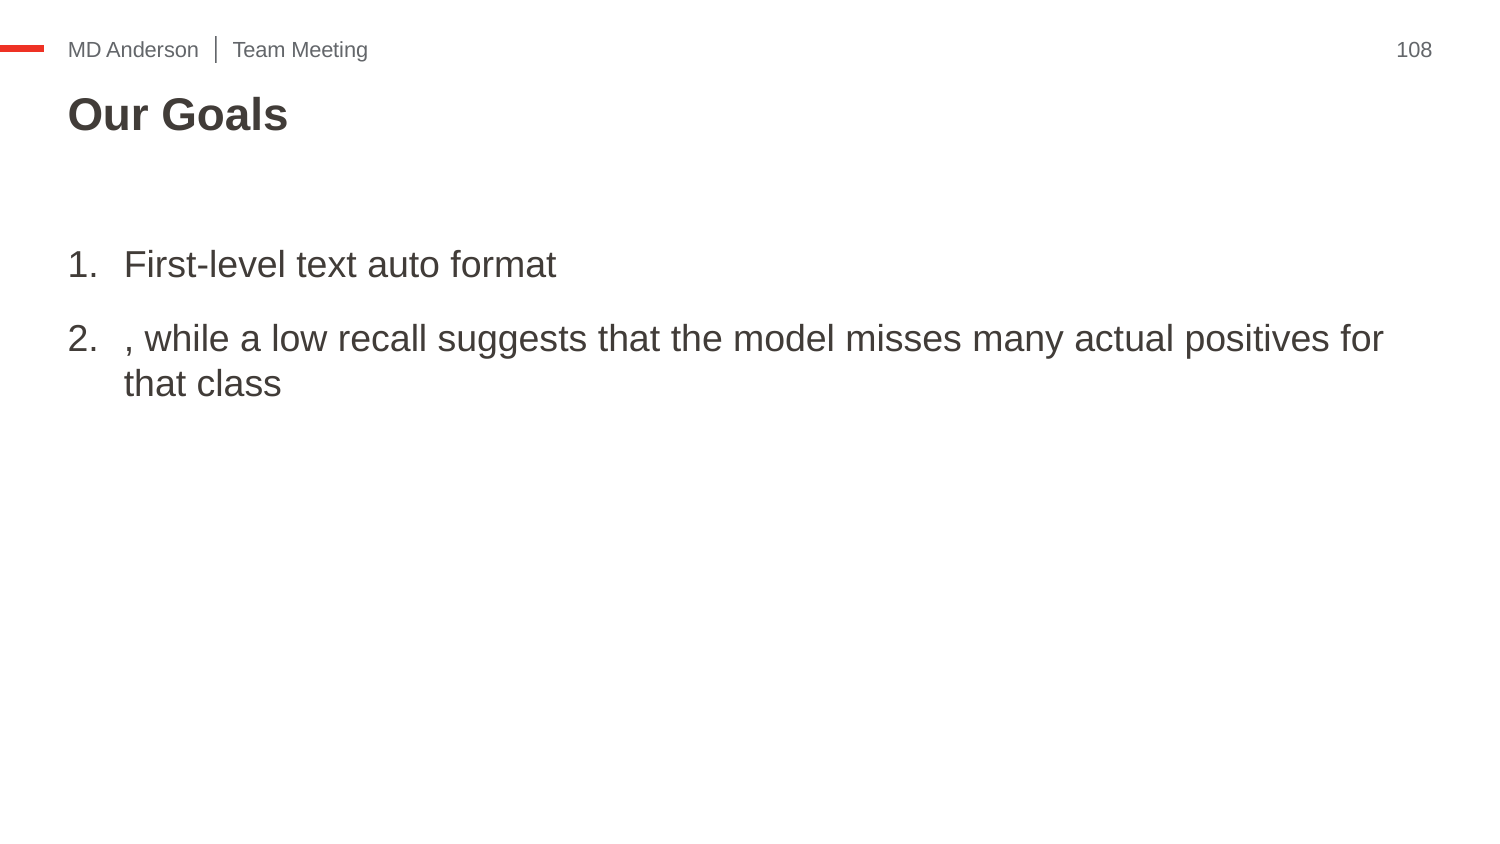

Team Meeting
108
# Our Goals
First-level text auto format
, while a low recall suggests that the model misses many actual positives for that class